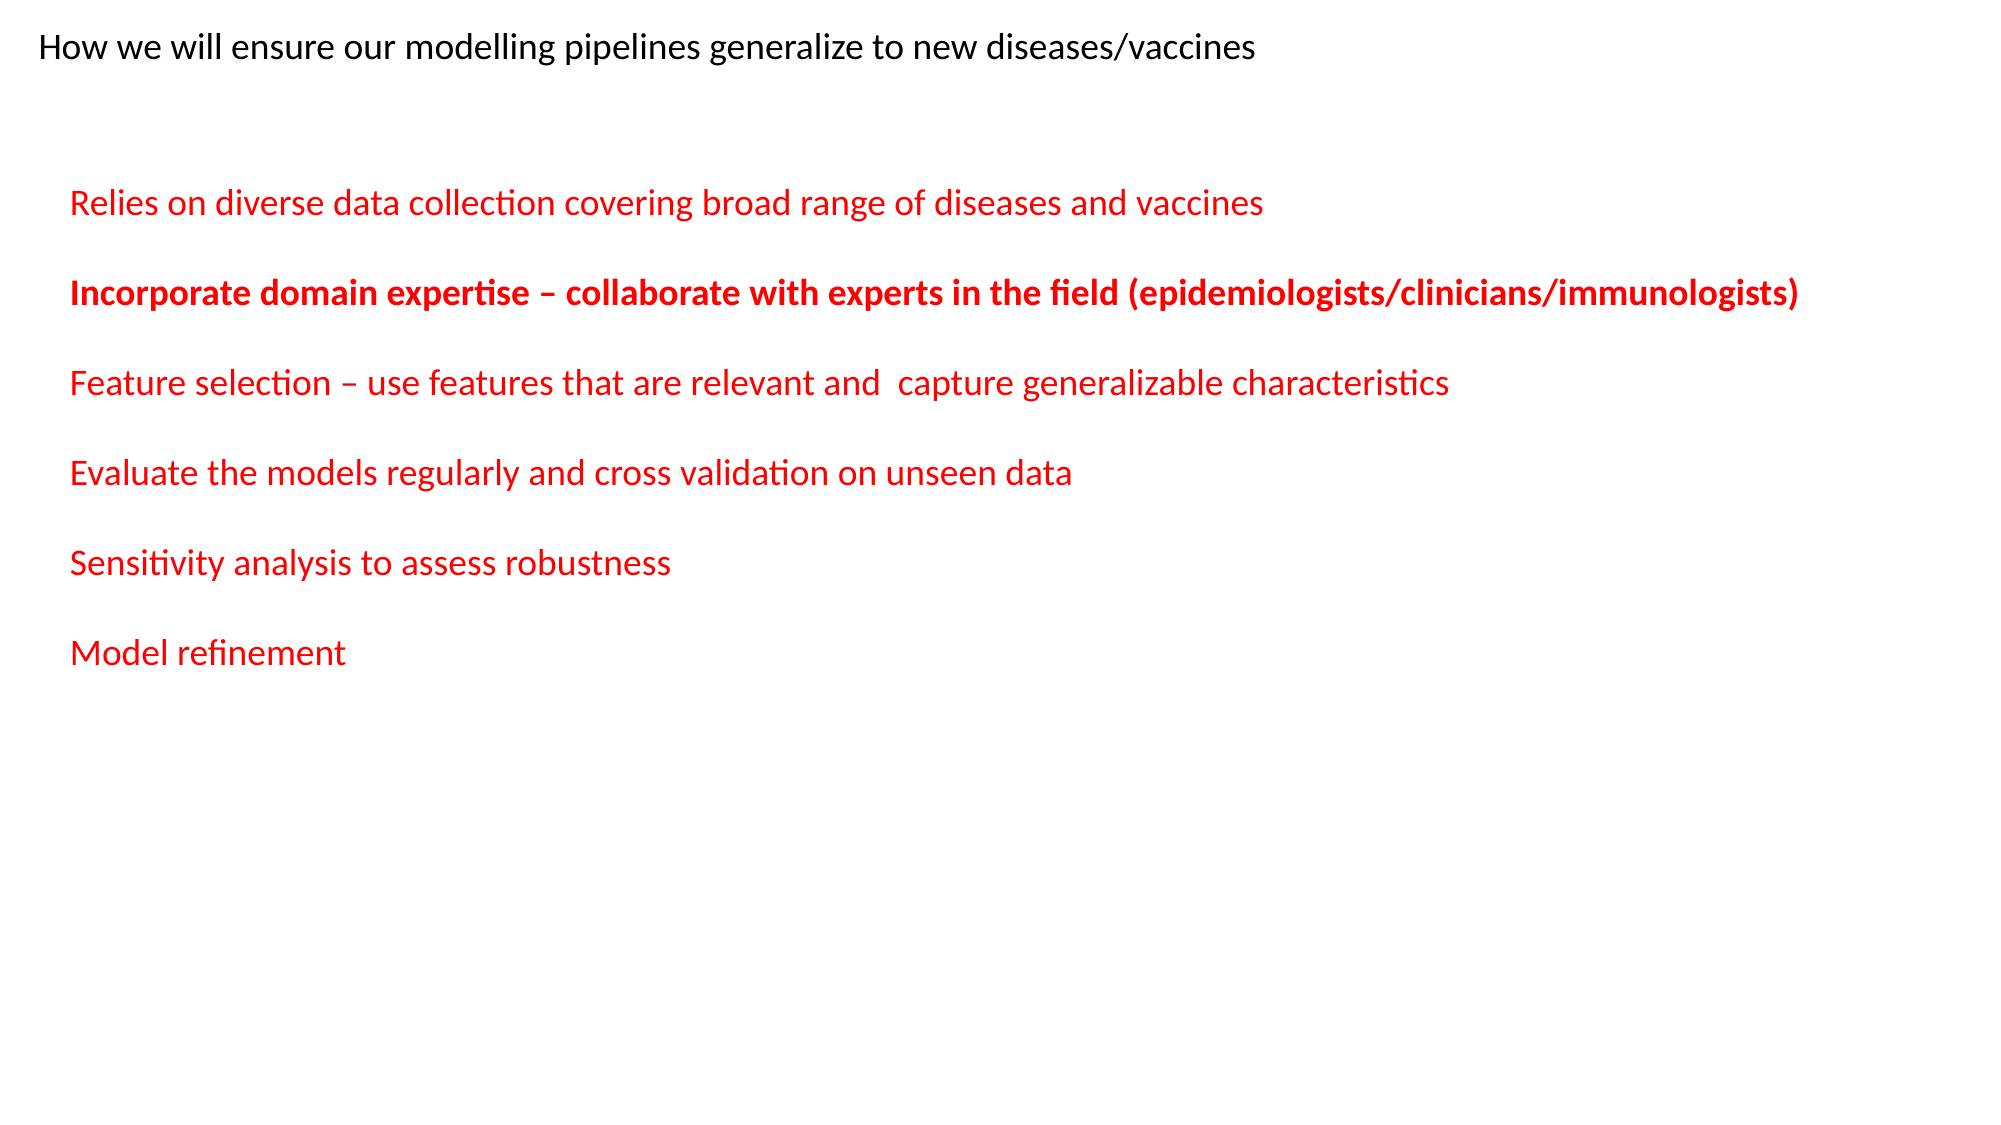

How we will ensure our modelling pipelines generalize to new diseases/vaccines
Relies on diverse data collection covering broad range of diseases and vaccines

Incorporate domain expertise – collaborate with experts in the field (epidemiologists/clinicians/immunologists)

Feature selection – use features that are relevant and  capture generalizable characteristics

Evaluate the models regularly and cross validation on unseen data

Sensitivity analysis to assess robustness

Model refinement